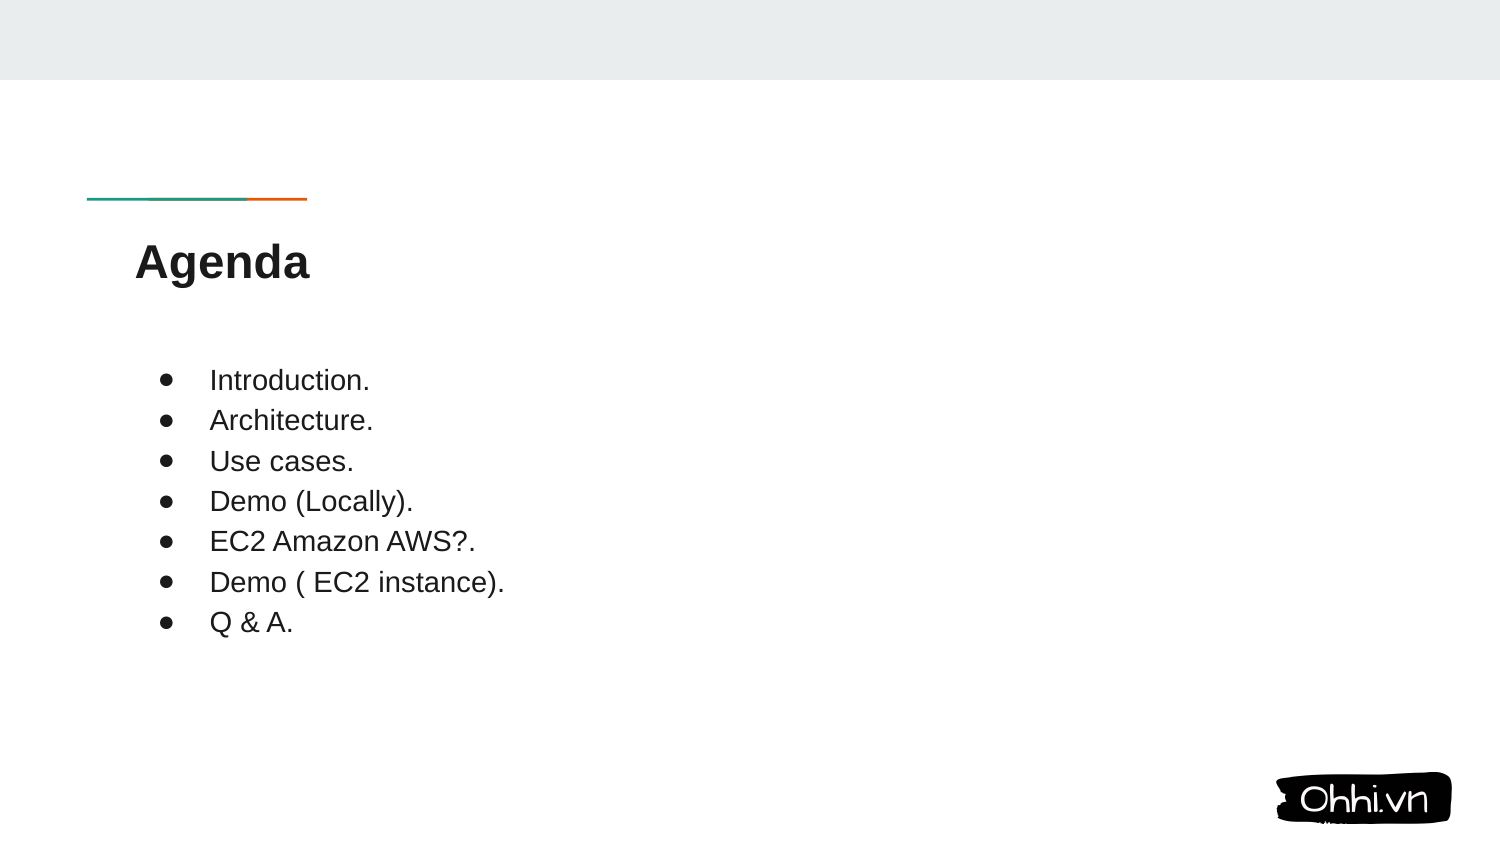

# Agenda
Introduction.
Architecture.
Use cases.
Demo (Locally).
EC2 Amazon AWS?.
Demo ( EC2 instance).
Q & A.